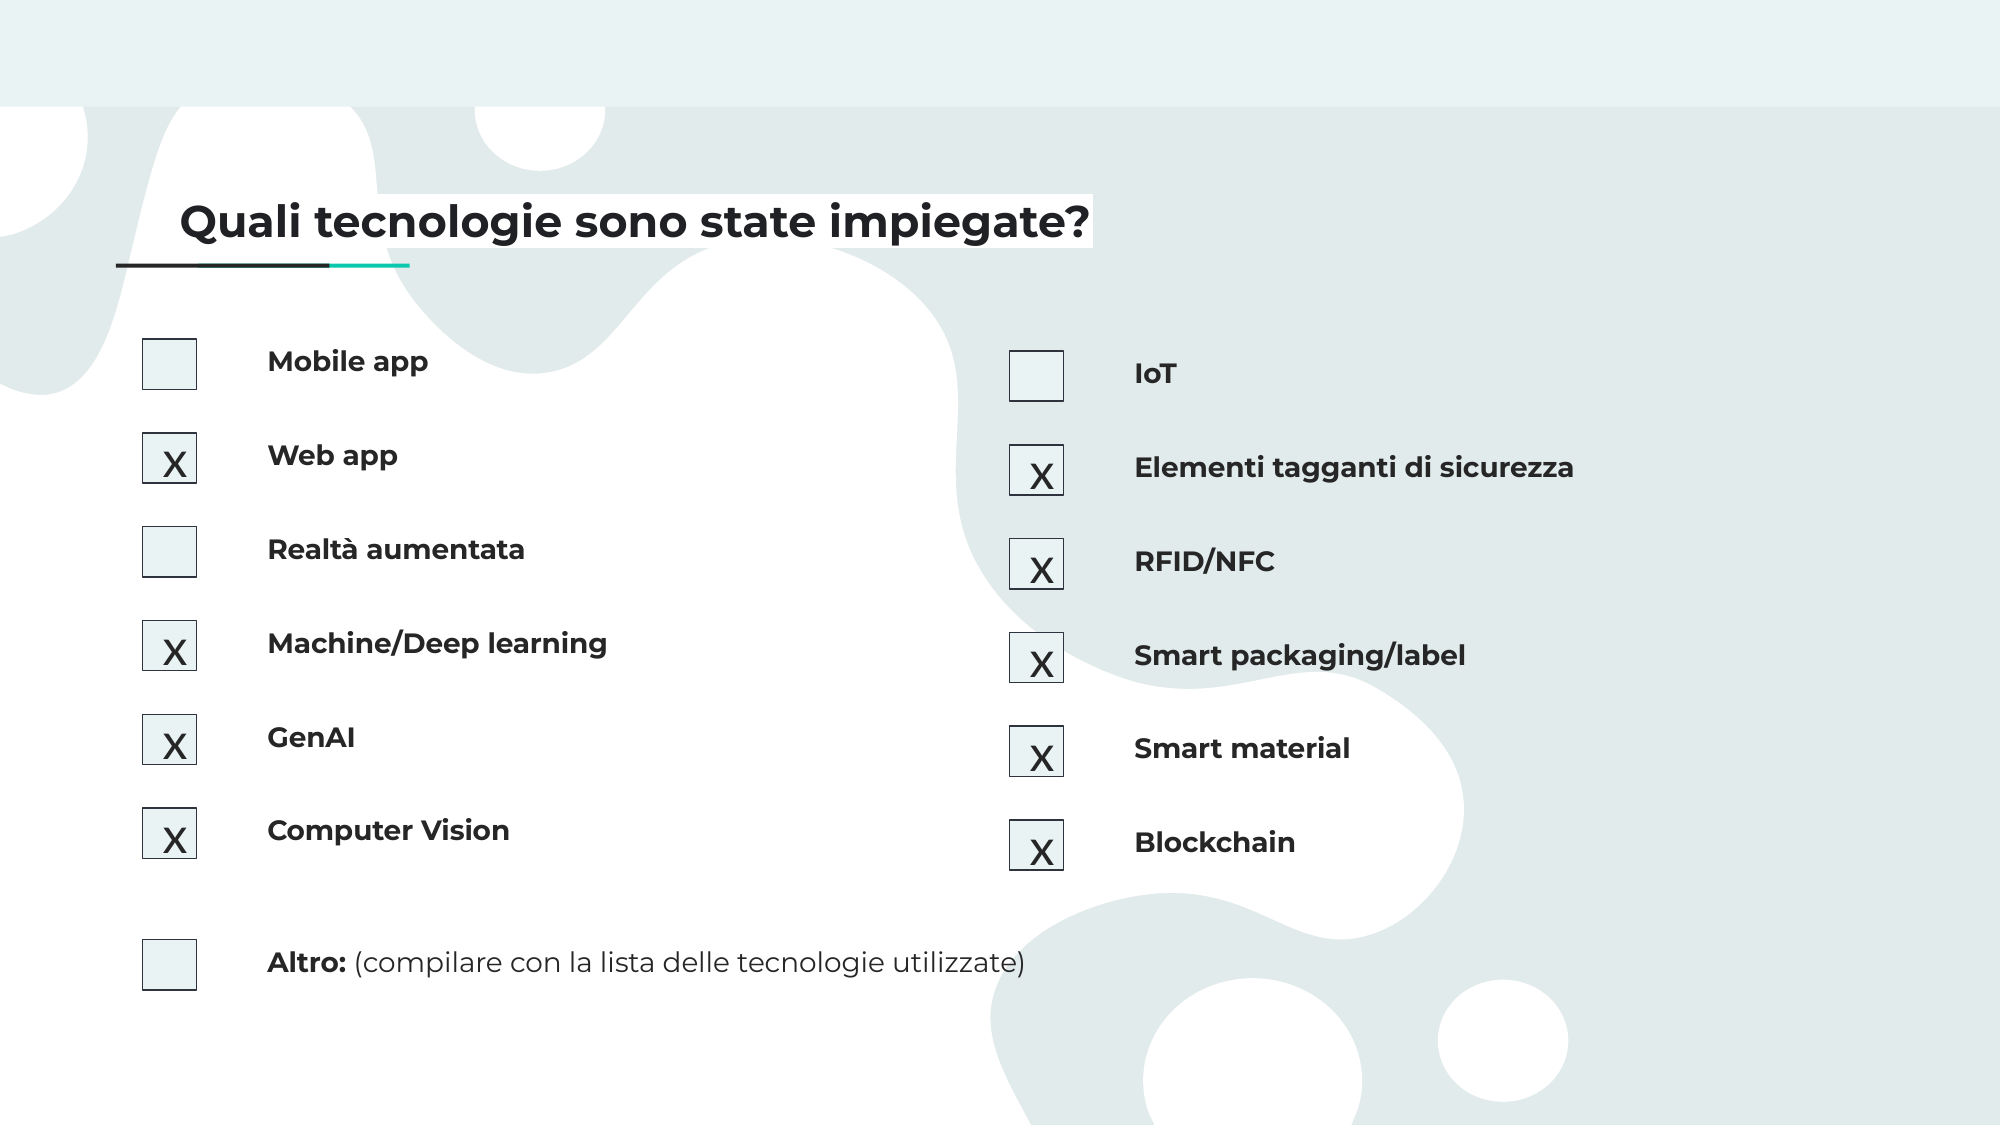

Quali tecnologie sono state impiegate?
Mobile app

IoT

Web app
x
Elementi tagganti di sicurezza
x
Realtà aumentata

RFID/NFC
x
Machine/Deep learning
x
Smart packaging/label
x
GenAI
x
Smart material
x
Computer Vision
x
Blockchain
x
Altro: (compilare con la lista delle tecnologie utilizzate)